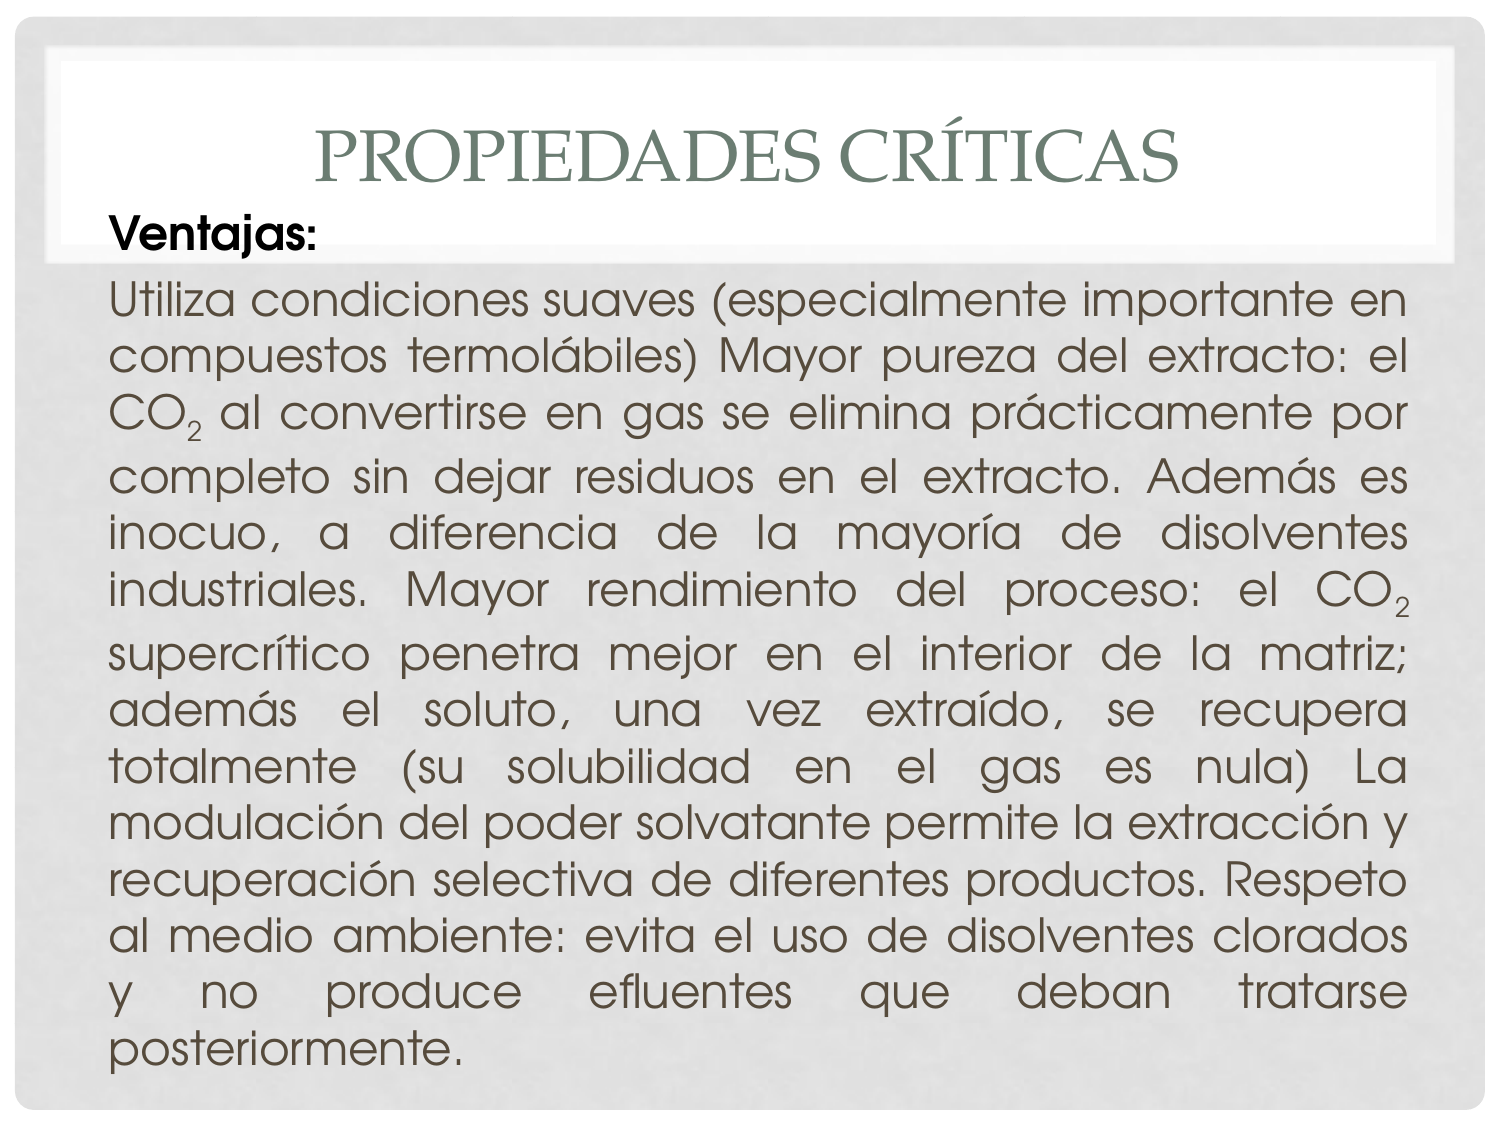

# Propiedades crÍticas
Ventajas:
Utiliza condiciones suaves (especialmente importante en compuestos termolábiles) Mayor pureza del extracto: el CO2 al convertirse en gas se elimina prácticamente por completo sin dejar residuos en el extracto. Además es inocuo, a diferencia de la mayoría de disolventes industriales. Mayor rendimiento del proceso: el CO2 supercrítico penetra mejor en el interior de la matriz; además el soluto, una vez extraído, se recupera totalmente (su solubilidad en el gas es nula) La modulación del poder solvatante permite la extracción y recuperación selectiva de diferentes productos. Respeto al medio ambiente: evita el uso de disolventes clorados y no produce efluentes que deban tratarse posteriormente.